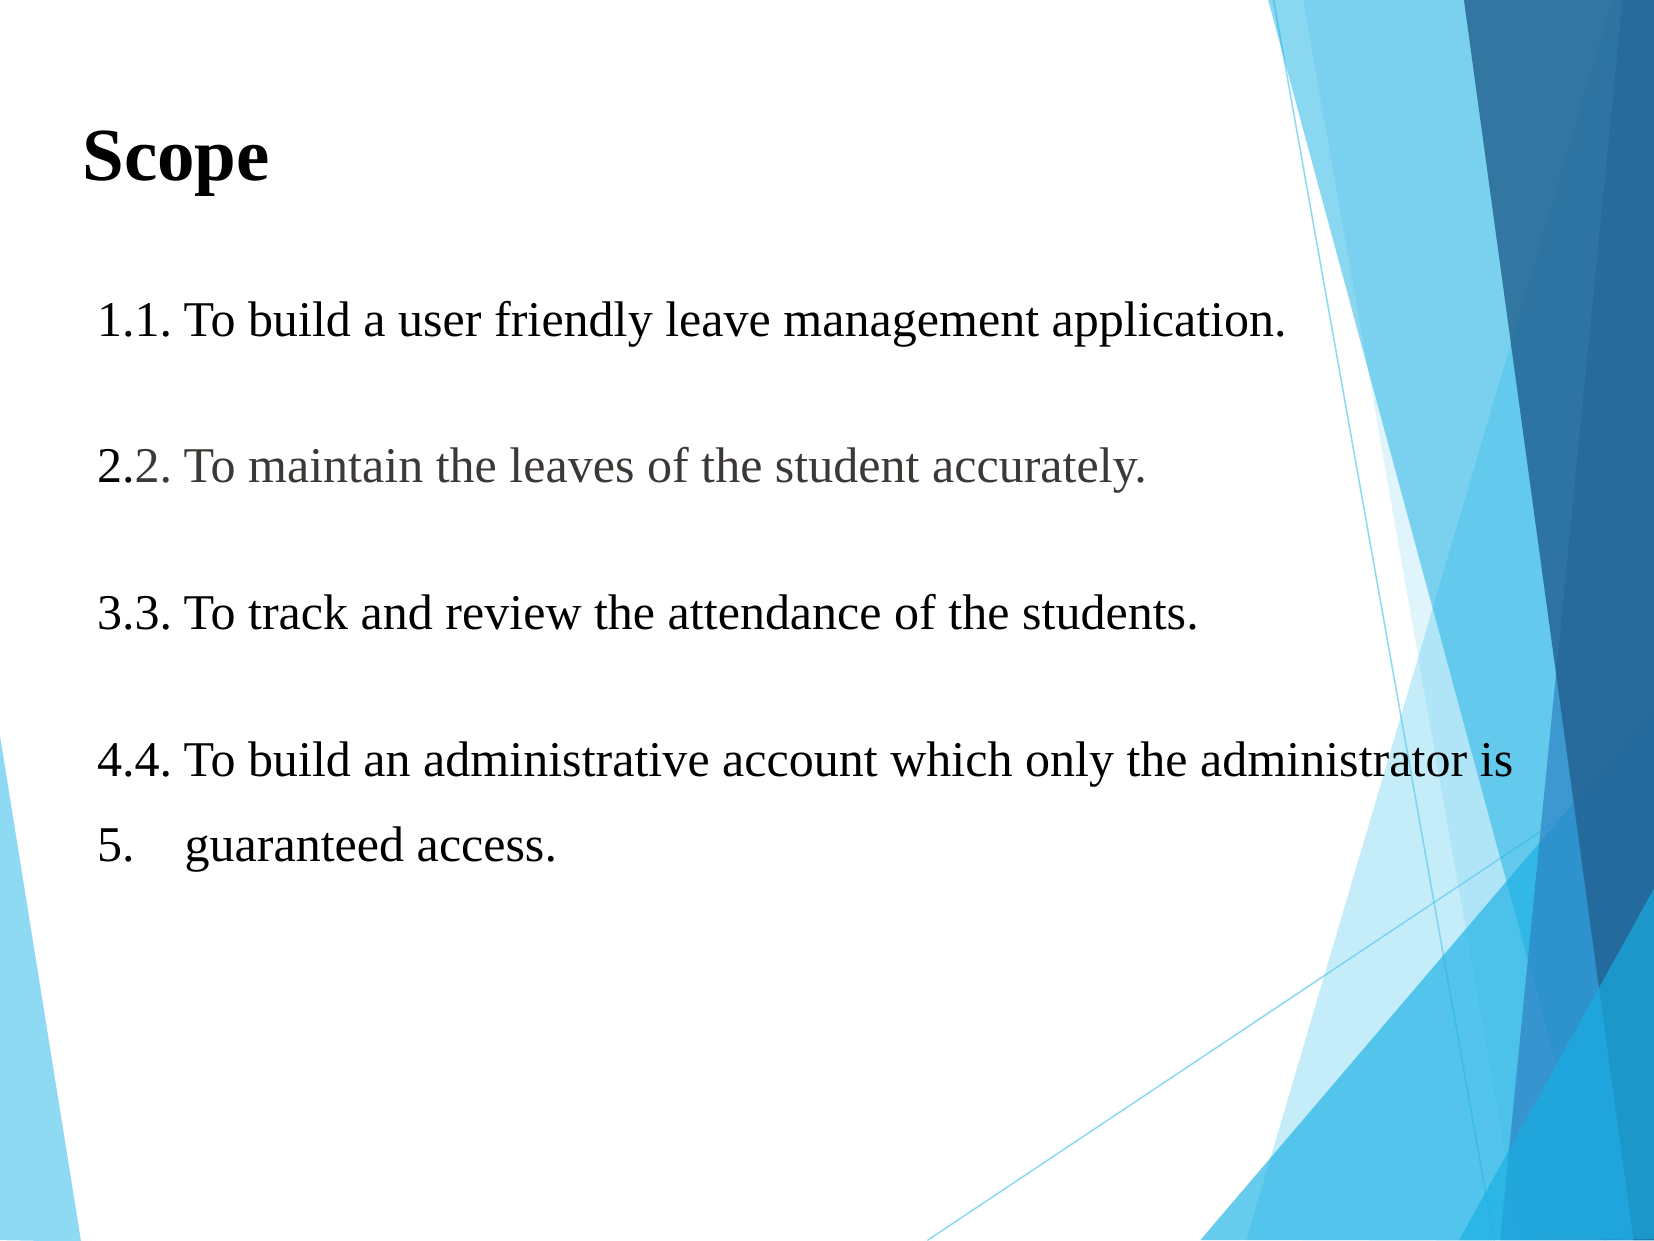

Scope

1. To build a user friendly leave management application.

2. To maintain the leaves of the student accurately.

3. To track and review the attendance of the students.

4. To build an administrative account which only the administrator is
    guaranteed access.